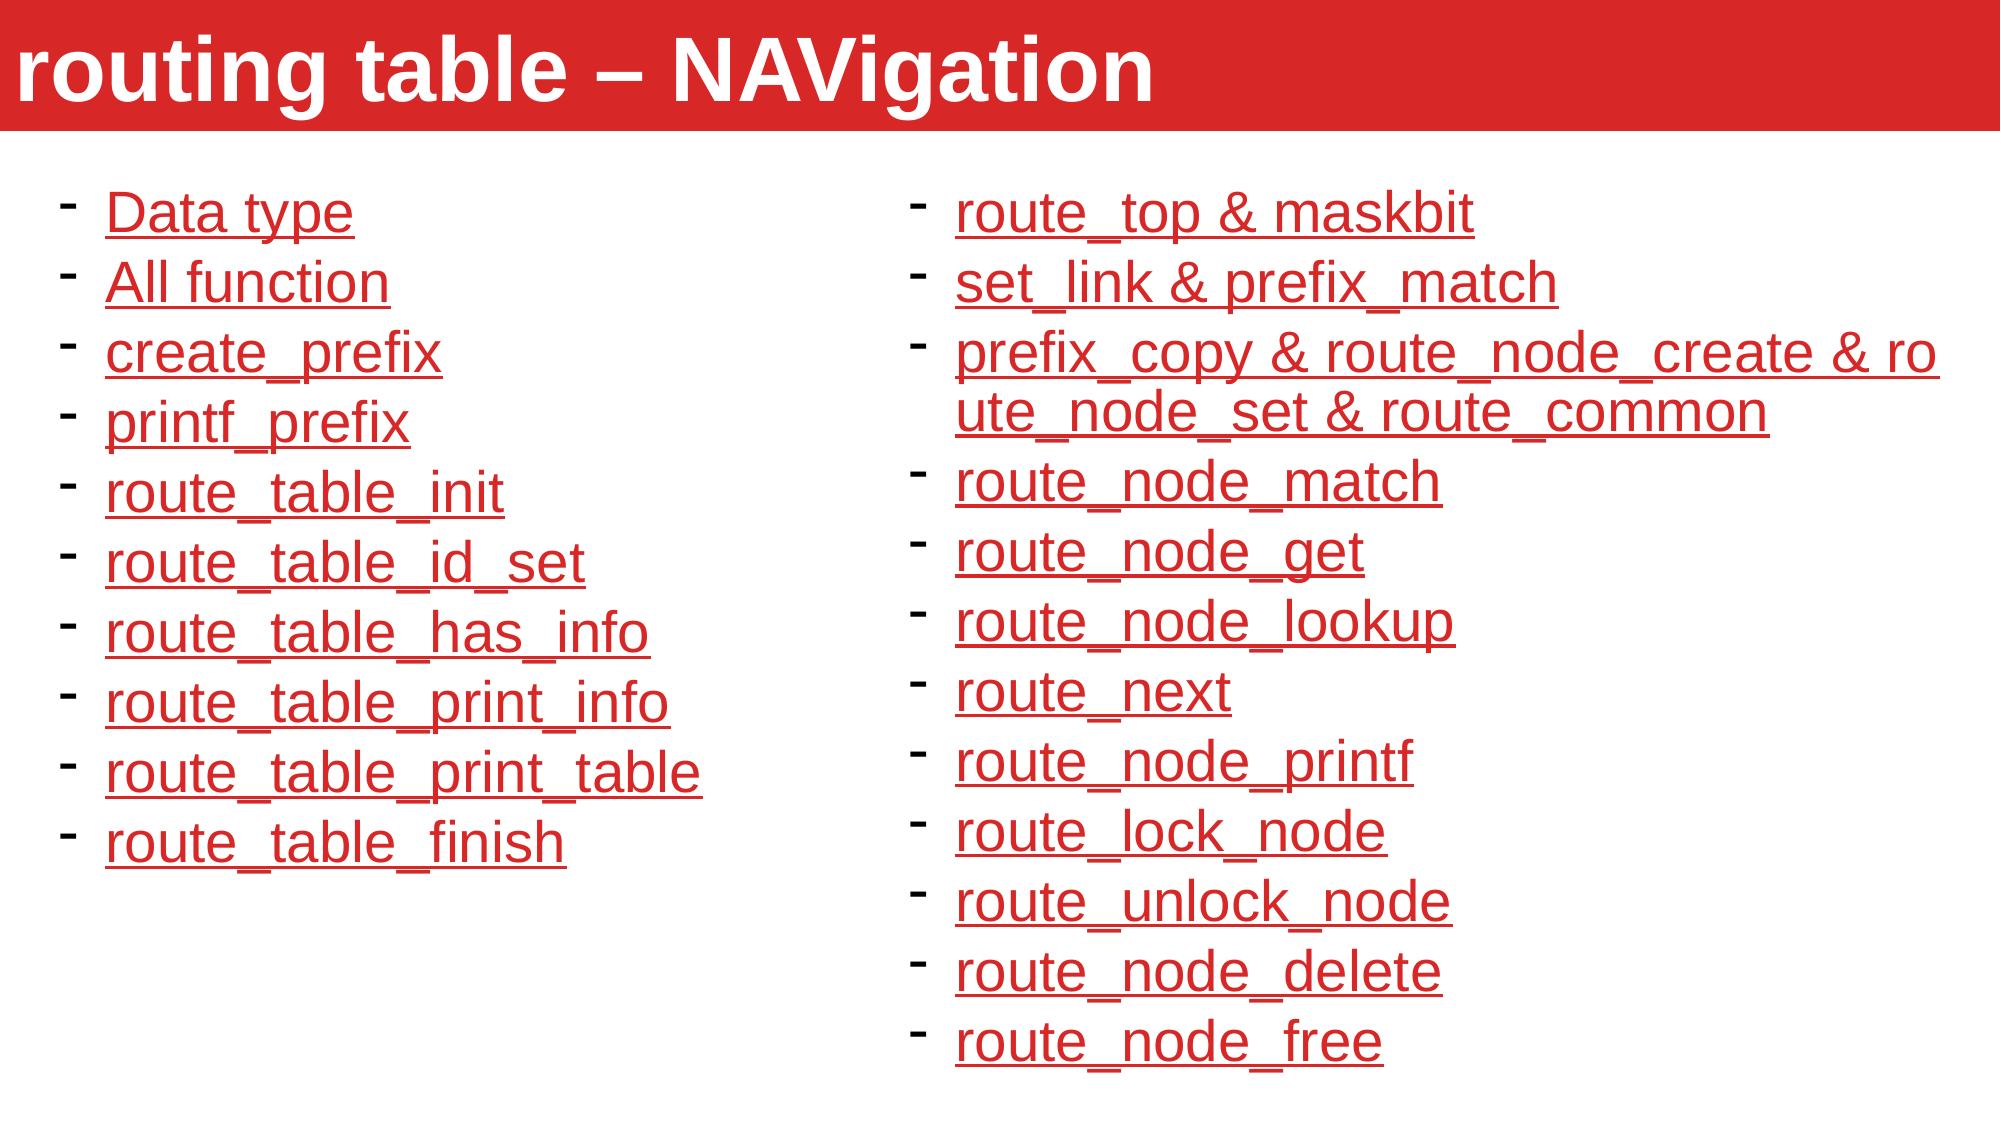

routing table – NAVigation
Data type
All function
create_prefix
printf_prefix
route_table_init
route_table_id_set
route_table_has_info
route_table_print_info
route_table_print_table
route_table_finish

route_top & maskbit
set_link & prefix_match
prefix_copy & route_node_create & route_node_set & route_common
route_node_match
route_node_get
route_node_lookup
route_next
route_node_printf
route_lock_node
route_unlock_node
route_node_delete
route_node_free